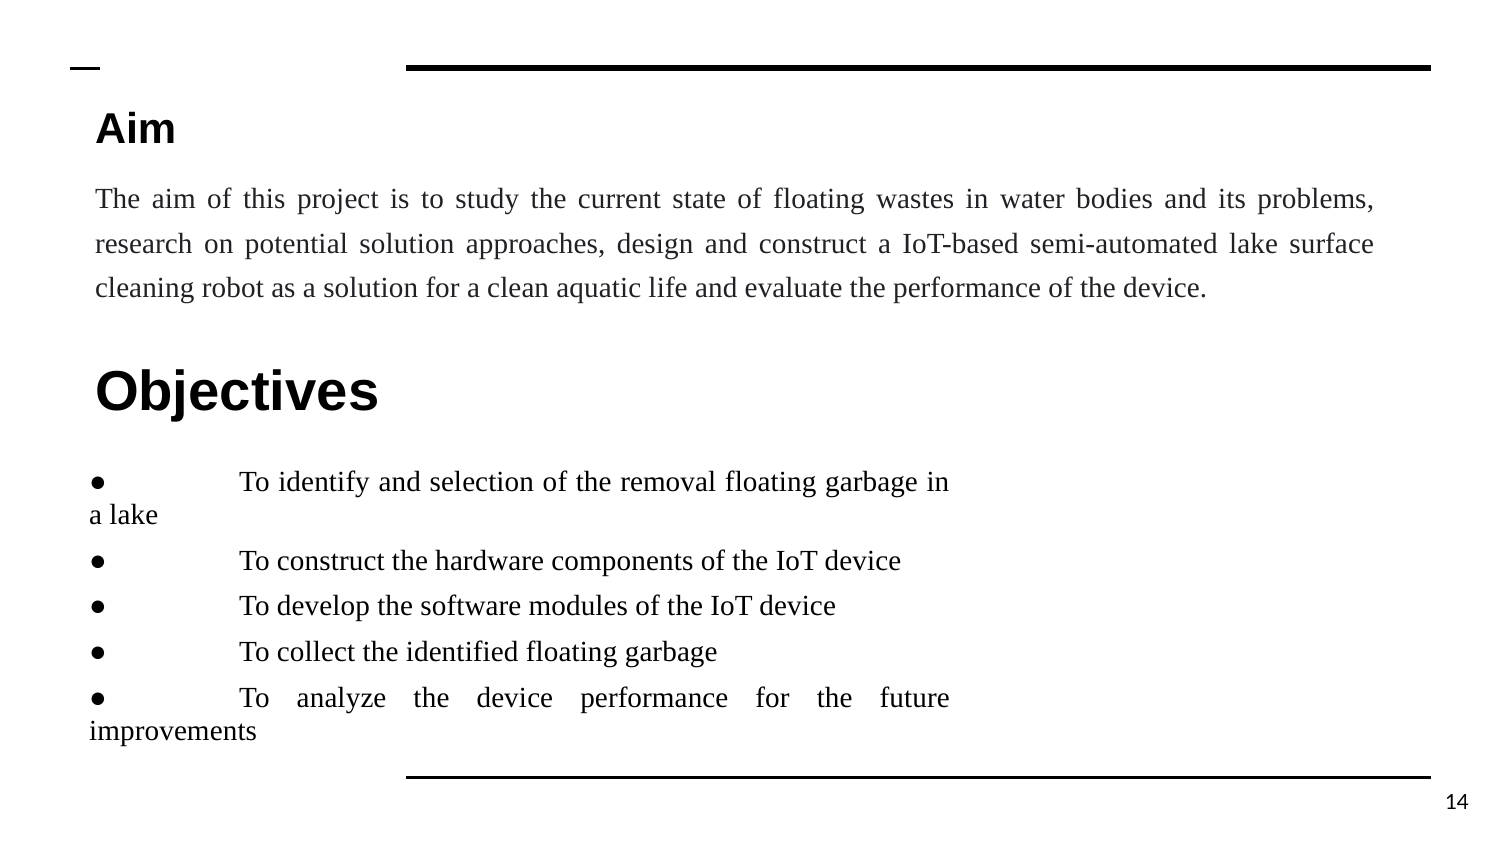

# Aim
The aim of this project is to study the current state of floating wastes in water bodies and its problems, research on potential solution approaches, design and construct a IoT-based semi-automated lake surface cleaning robot as a solution for a clean aquatic life and evaluate the performance of the device.
Objectives

●	To identify and selection of the removal floating garbage in a lake
●	To construct the hardware components of the IoT device
●	To develop the software modules of the IoT device
●	To collect the identified floating garbage
●	To analyze the device performance for the future improvements
14